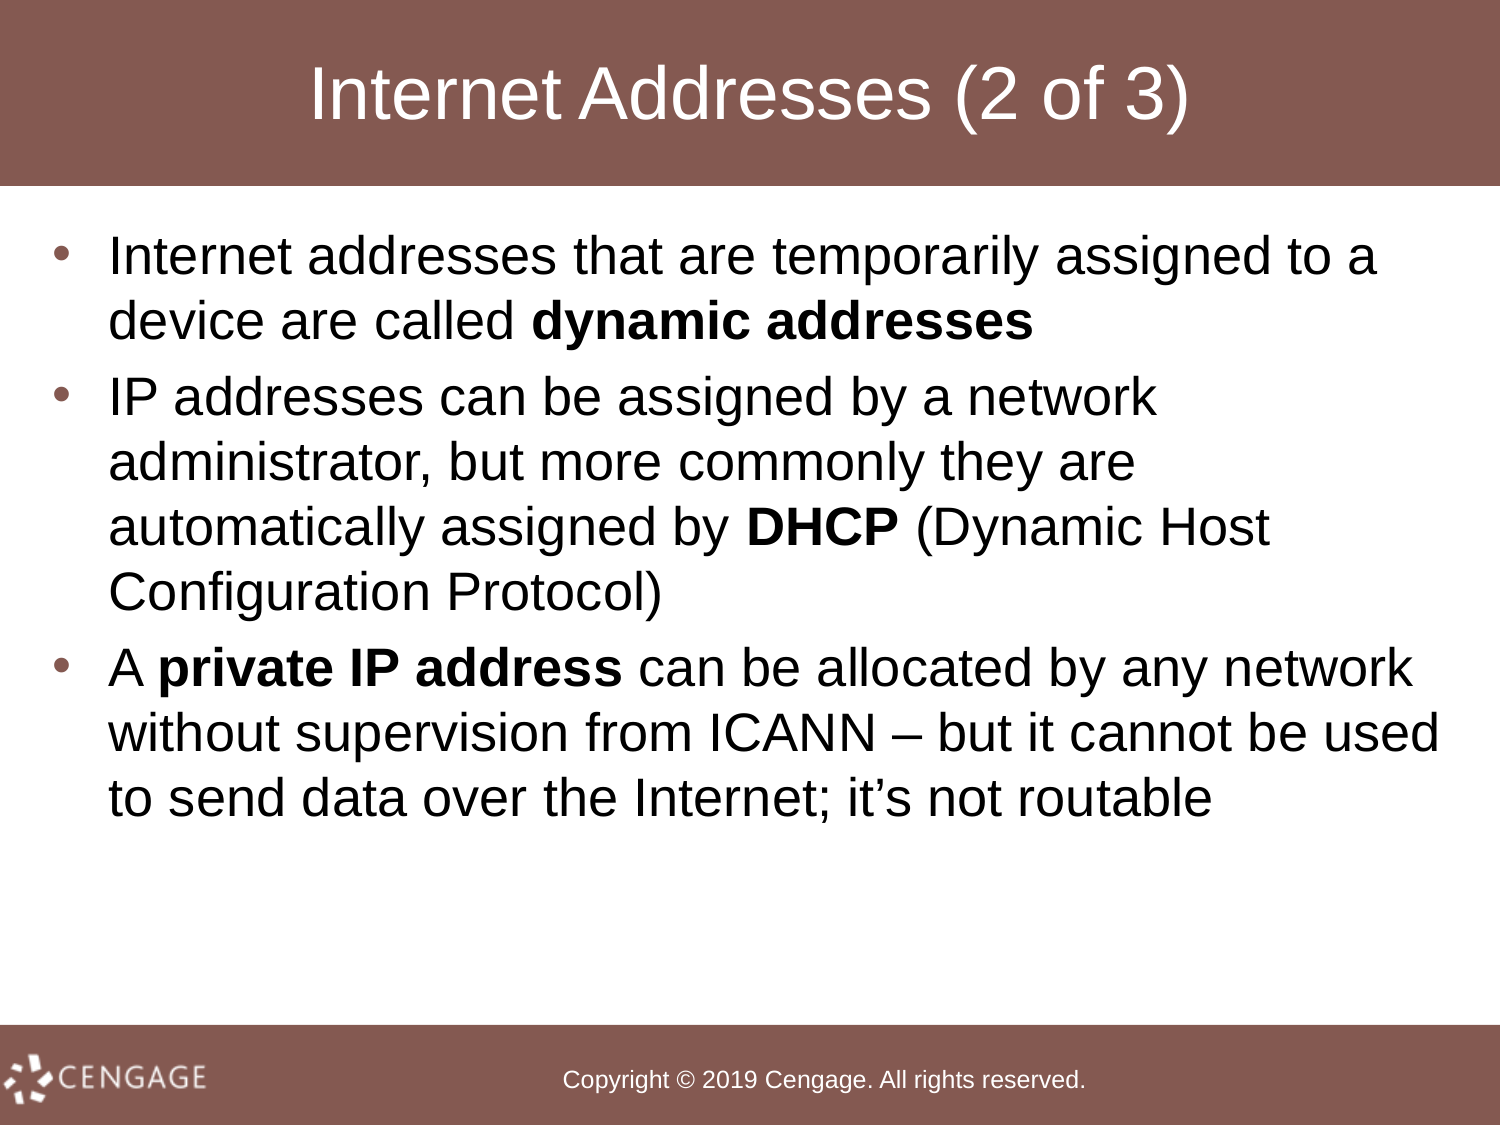

# Internet Addresses (2 of 3)
Internet addresses that are temporarily assigned to a device are called dynamic addresses
IP addresses can be assigned by a network administrator, but more commonly they are automatically assigned by DHCP (Dynamic Host Configuration Protocol)
A private IP address can be allocated by any network without supervision from ICANN – but it cannot be used to send data over the Internet; it’s not routable